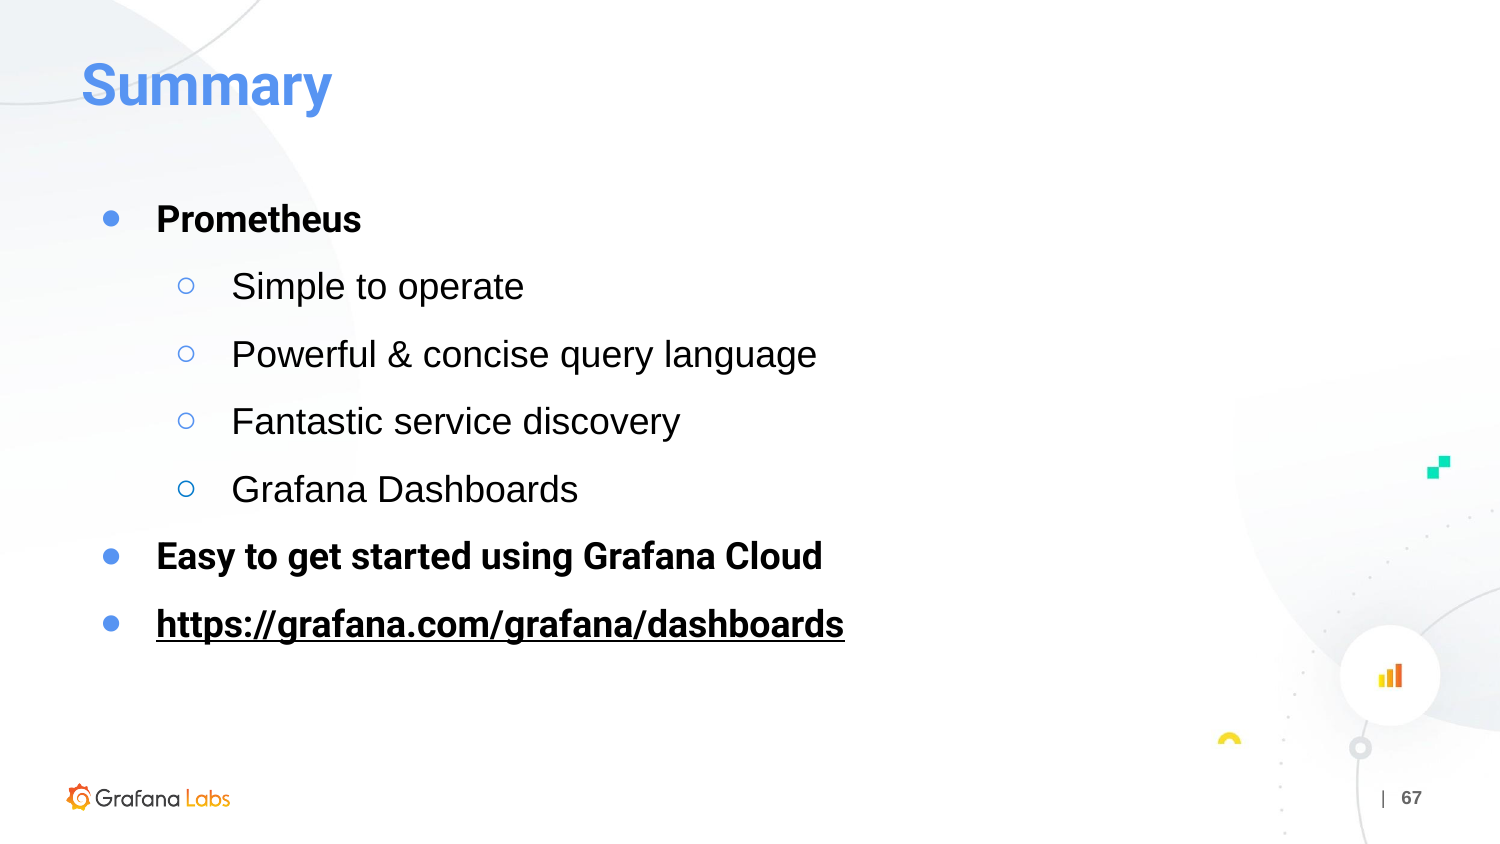

# Summary
Prometheus
Simple to operate
Powerful & concise query language
Fantastic service discovery
Grafana Dashboards
Easy to get started using Grafana Cloud
https://grafana.com/grafana/dashboards

|   67